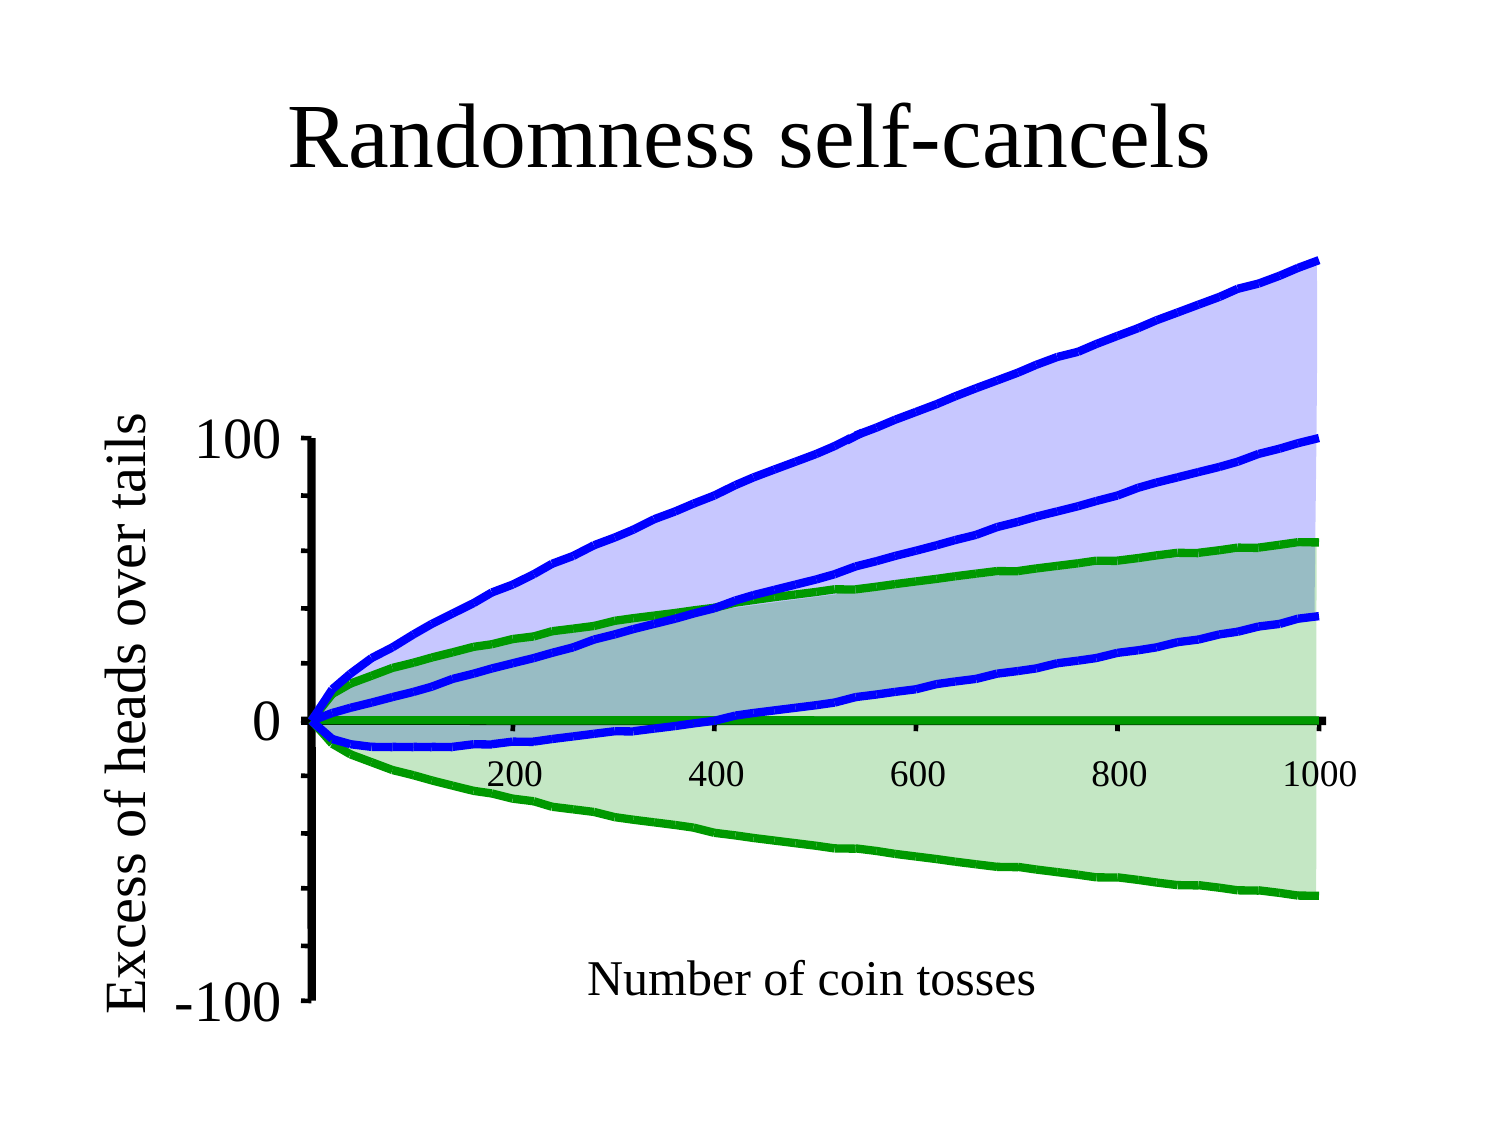

Randomness self-cancels
# Bias accumulates

100

Excess of heads over tails
0

200
400
600
800
1000

Number of coin tosses

-100